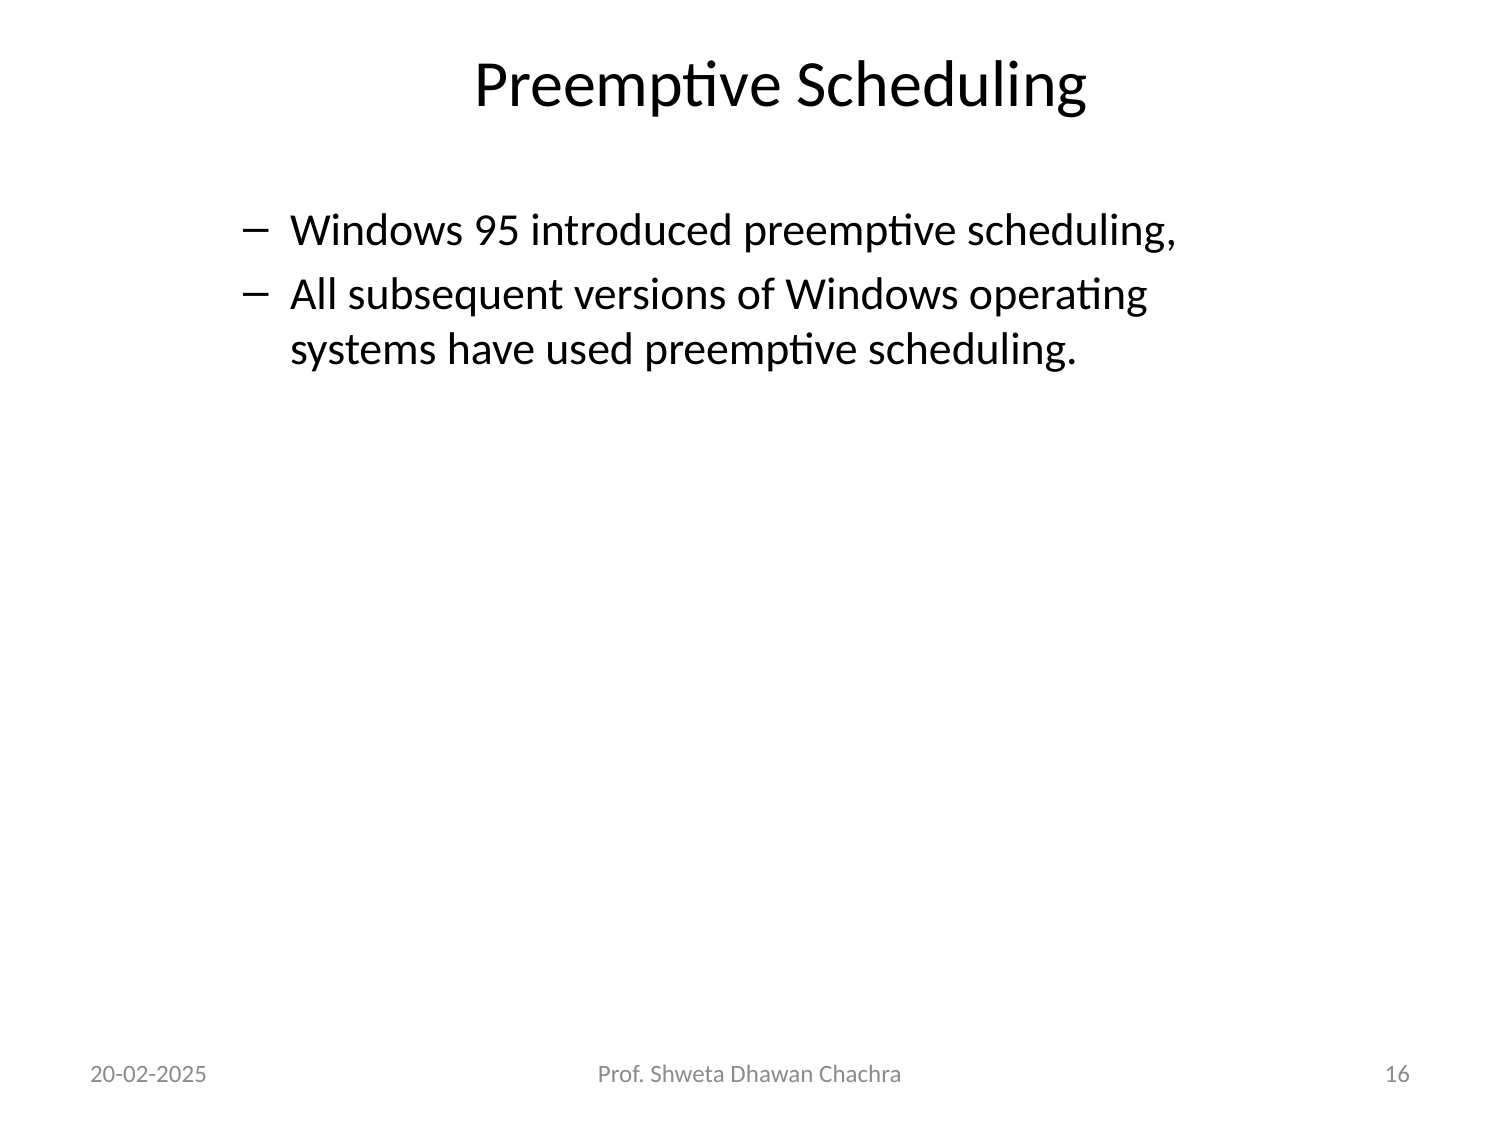

# Preemptive Scheduling
Windows 95 introduced preemptive scheduling,
All subsequent versions of Windows operating systems have used preemptive scheduling.
20-02-2025
Prof. Shweta Dhawan Chachra
16